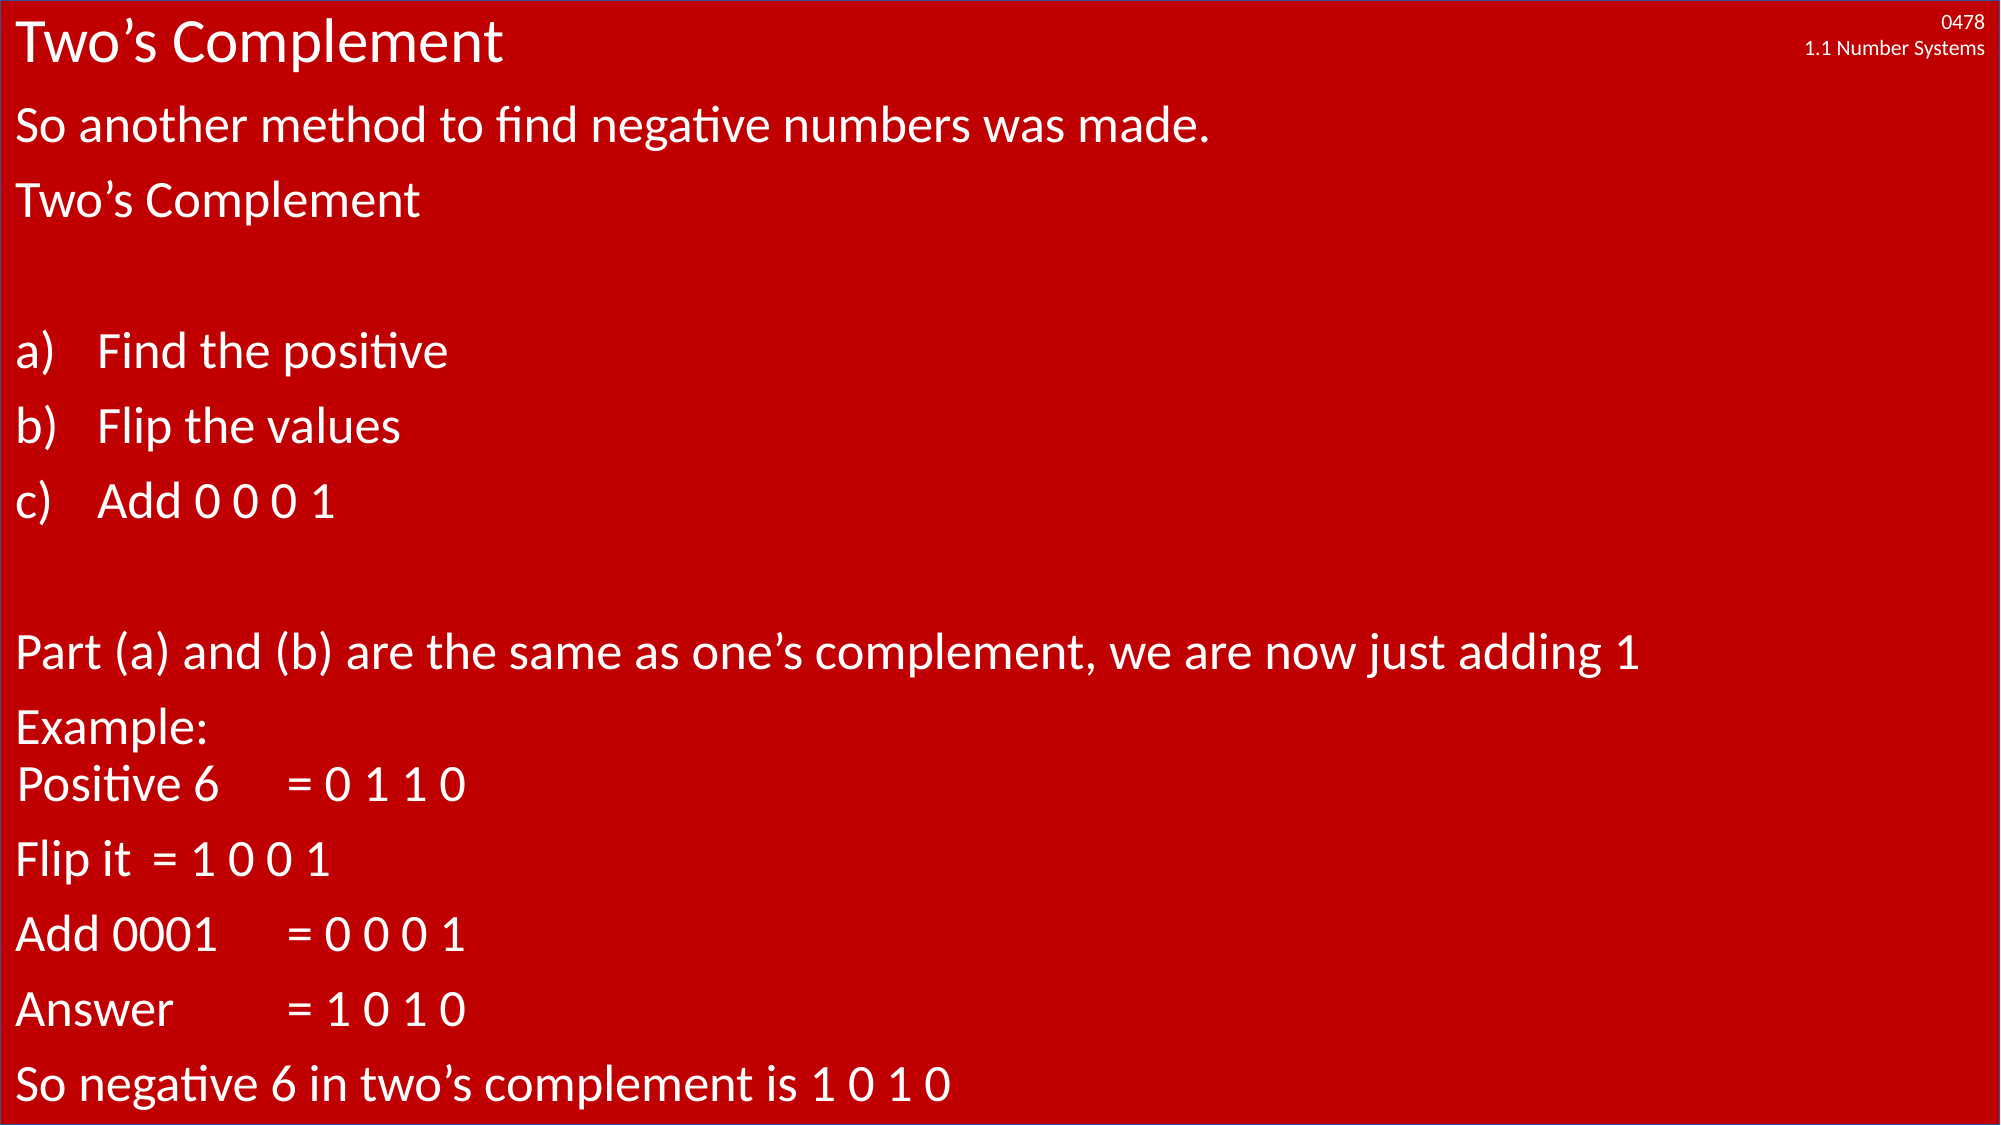

# Two’s Complement
So another method to find negative numbers was made.
Two’s Complement

Find the positive
Flip the values
Add 0 0 0 1

Part (a) and (b) are the same as one’s complement, we are now just adding 1
Example:
Positive 6  	= 0 1 1 0
Flip it 		= 1 0 0 1
Add 0001  		= 0 0 0 1
Answer 		= 1 0 1 0
So negative 6 in two’s complement is 1 0 1 0